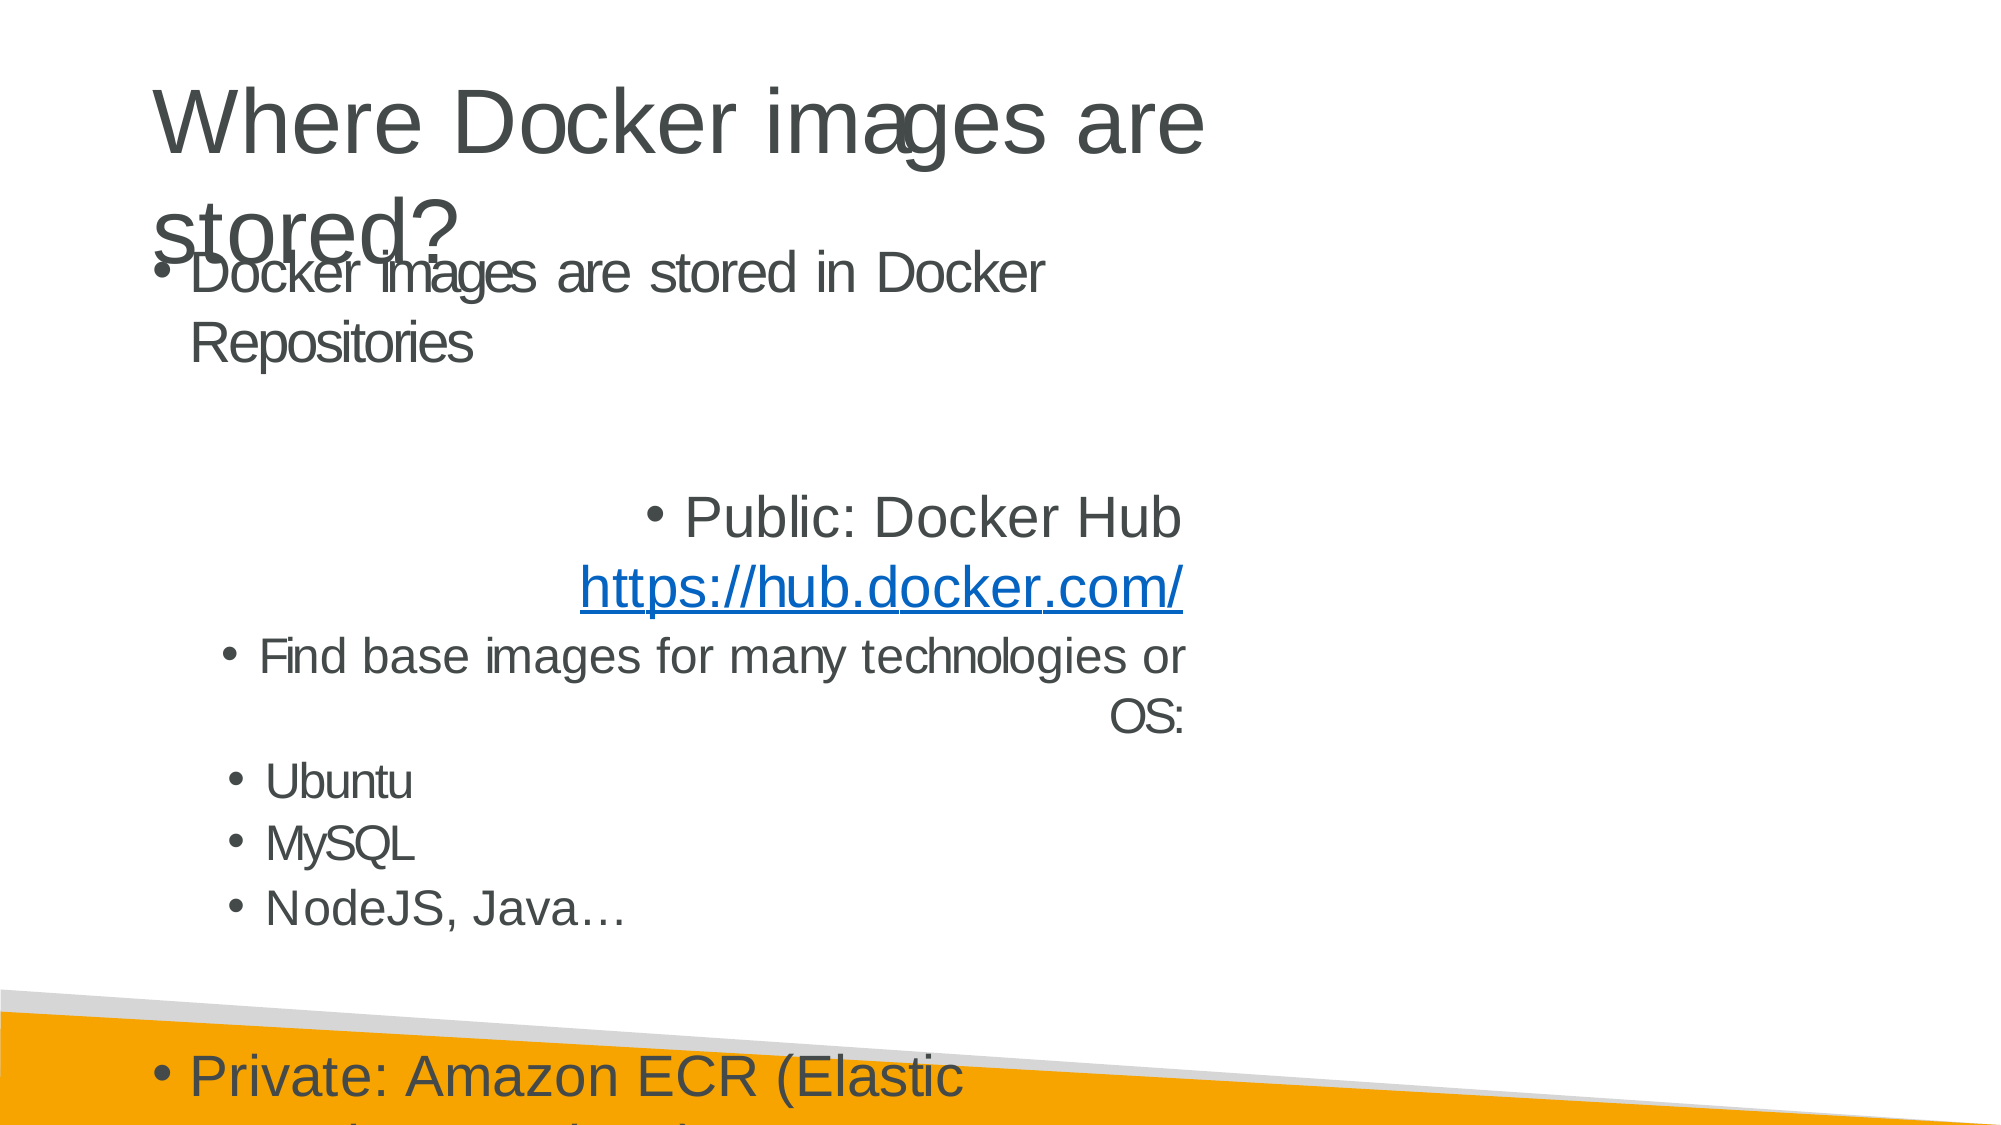

# Where Docker images are stored?
Docker images are stored in Docker Repositories

Public: Docker Hub https://hub.docker.com/
Find base images for many technologies or OS:
Ubuntu
MySQL
NodeJS, Java…

Private: Amazon ECR (Elastic Container Registry)